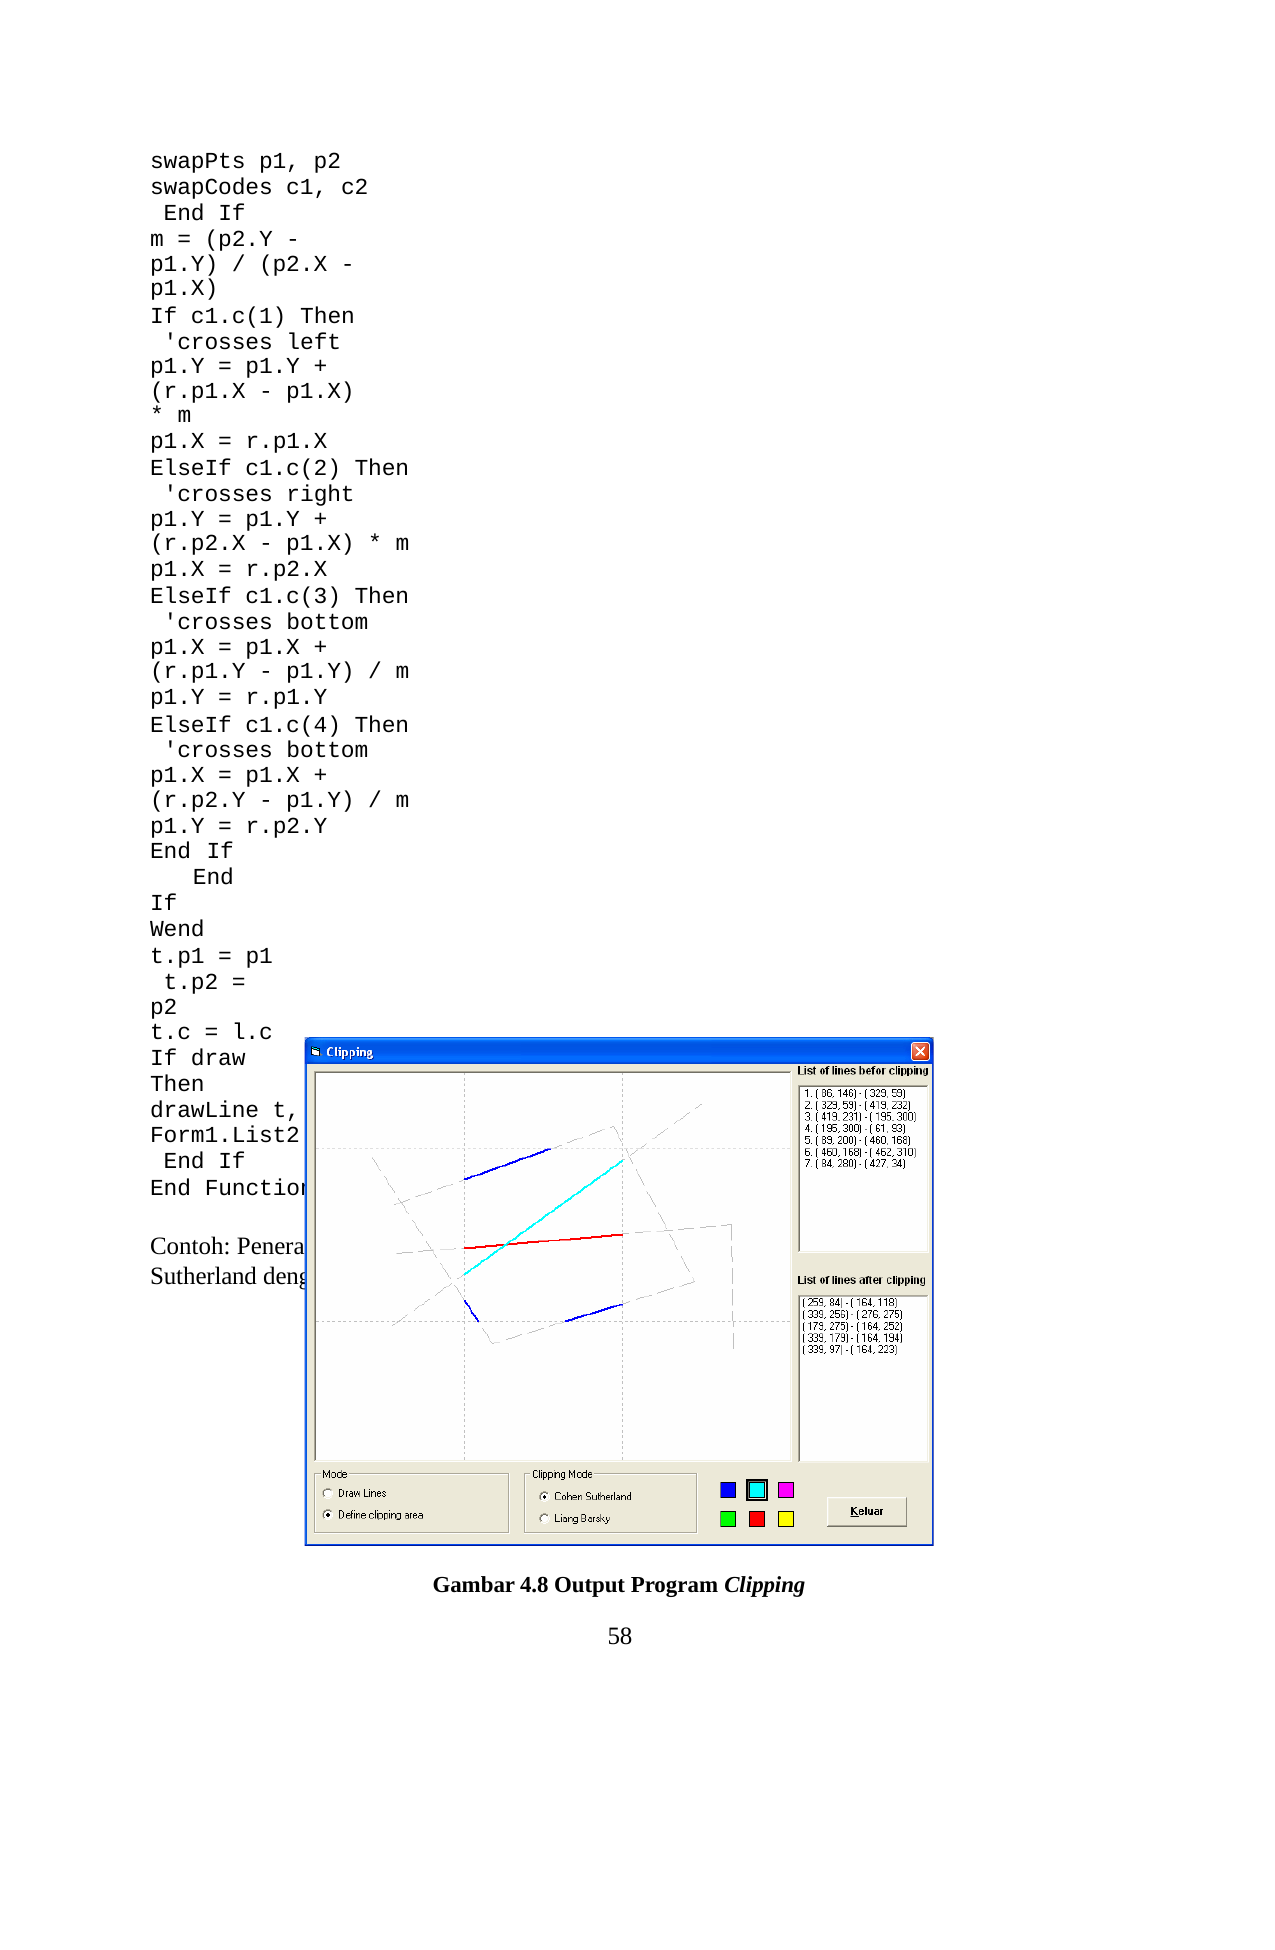

swapPts p1, p2  swapCodes c1, c2  End If
m = (p2.Y - p1.Y) / (p2.X - p1.X)
If c1.c(1) Then  'crosses left
p1.Y = p1.Y + (r.p1.X - p1.X) * m
p1.X = r.p1.X
ElseIf c1.c(2) Then  'crosses right
p1.Y = p1.Y + (r.p2.X - p1.X) * m
p1.X = r.p2.X
ElseIf c1.c(3) Then  'crosses bottom
p1.X = p1.X + (r.p1.Y - p1.Y) / m
p1.Y = r.p1.Y
ElseIf c1.c(4) Then  'crosses bottom
p1.X = p1.X + (r.p2.Y - p1.Y) / m
p1.Y = r.p2.Y
End If  End If  Wend
t.p1 = p1  t.p2 = p2
t.c = l.c
If draw Then
drawLine t, 0, Form1.Picture1  Form1.List2.AddItem (toString(t))  End If
End Function

Contoh: Penerapan clipping Cohen-Sutherland dengan menggunakan VB.

Gambar 4.8 Output Program Clipping
58